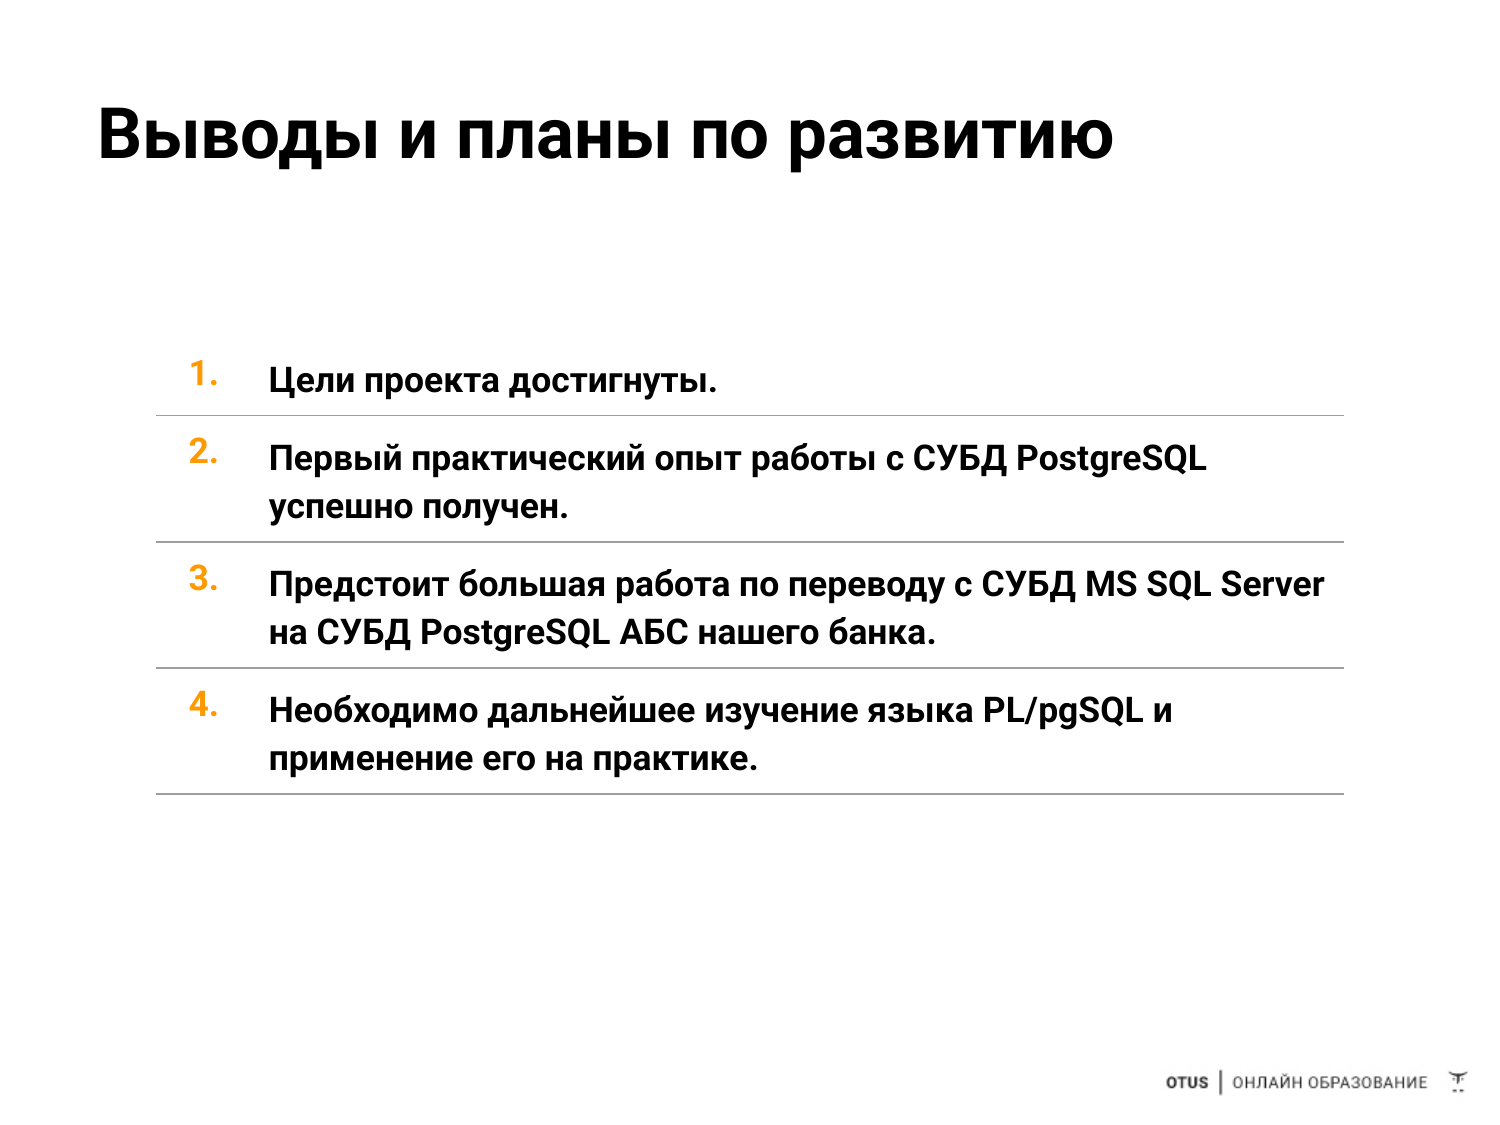

# Выводы и планы по развитию
| 1. | Цели проекта достигнуты. |
| --- | --- |
| 2. | Первый практический опыт работы с СУБД PostgreSQL успешно получен. |
| 3. | Предстоит большая работа по переводу с СУБД MS SQL Server на СУБД PostgreSQL АБС нашего банка. |
| 4. | Необходимо дальнейшее изучение языка PL/pgSQL и применение его на практике. |